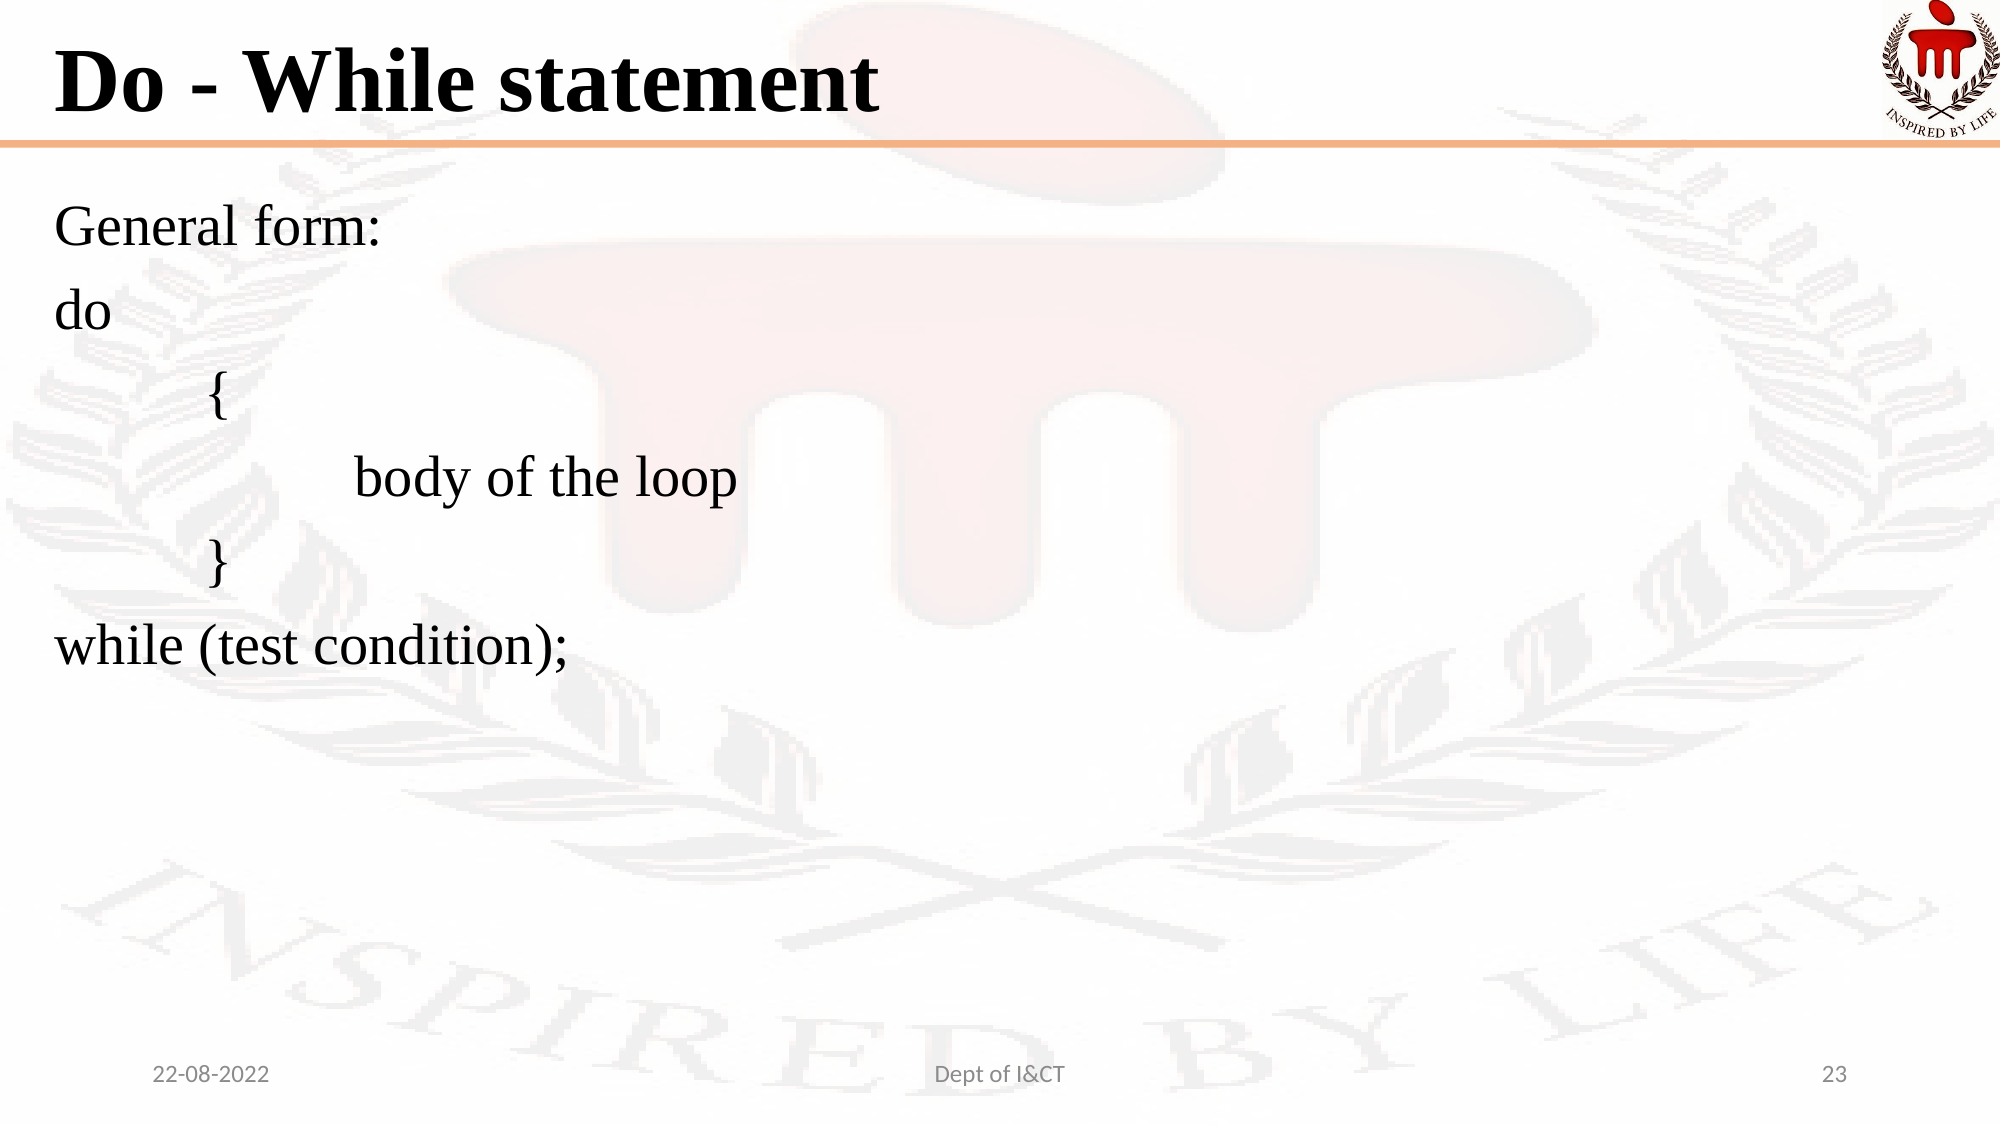

# Do - While statement
General form:
do
	{
		body of the loop
	}
while (test condition);
22-08-2022
Dept of I&CT
23